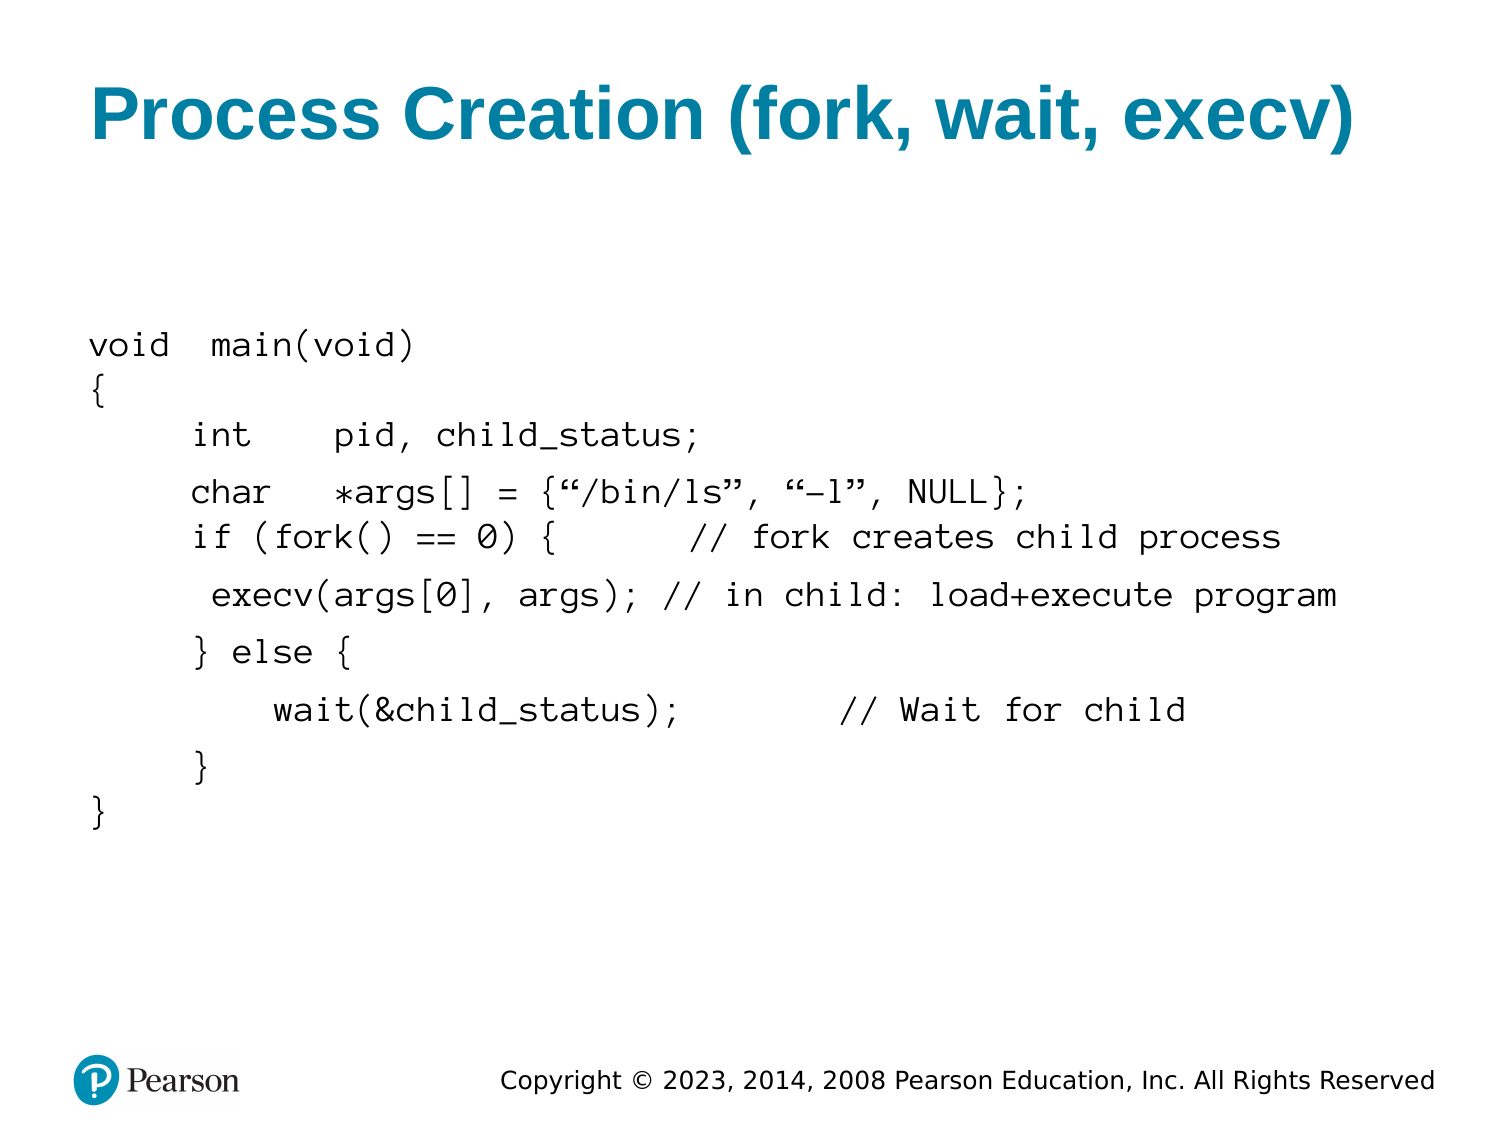

# Process Creation (fork, wait, execv)
void  main(void)
{
     int    pid, child_status;
     char   *args[] = {“/bin/ls”, “-l”, NULL};
     if (fork() == 0) { 	// fork creates child process
      execv(args[0], args); // in child: load+execute program
     } else {
         wait(&child_status); 	// Wait for child
     }
}